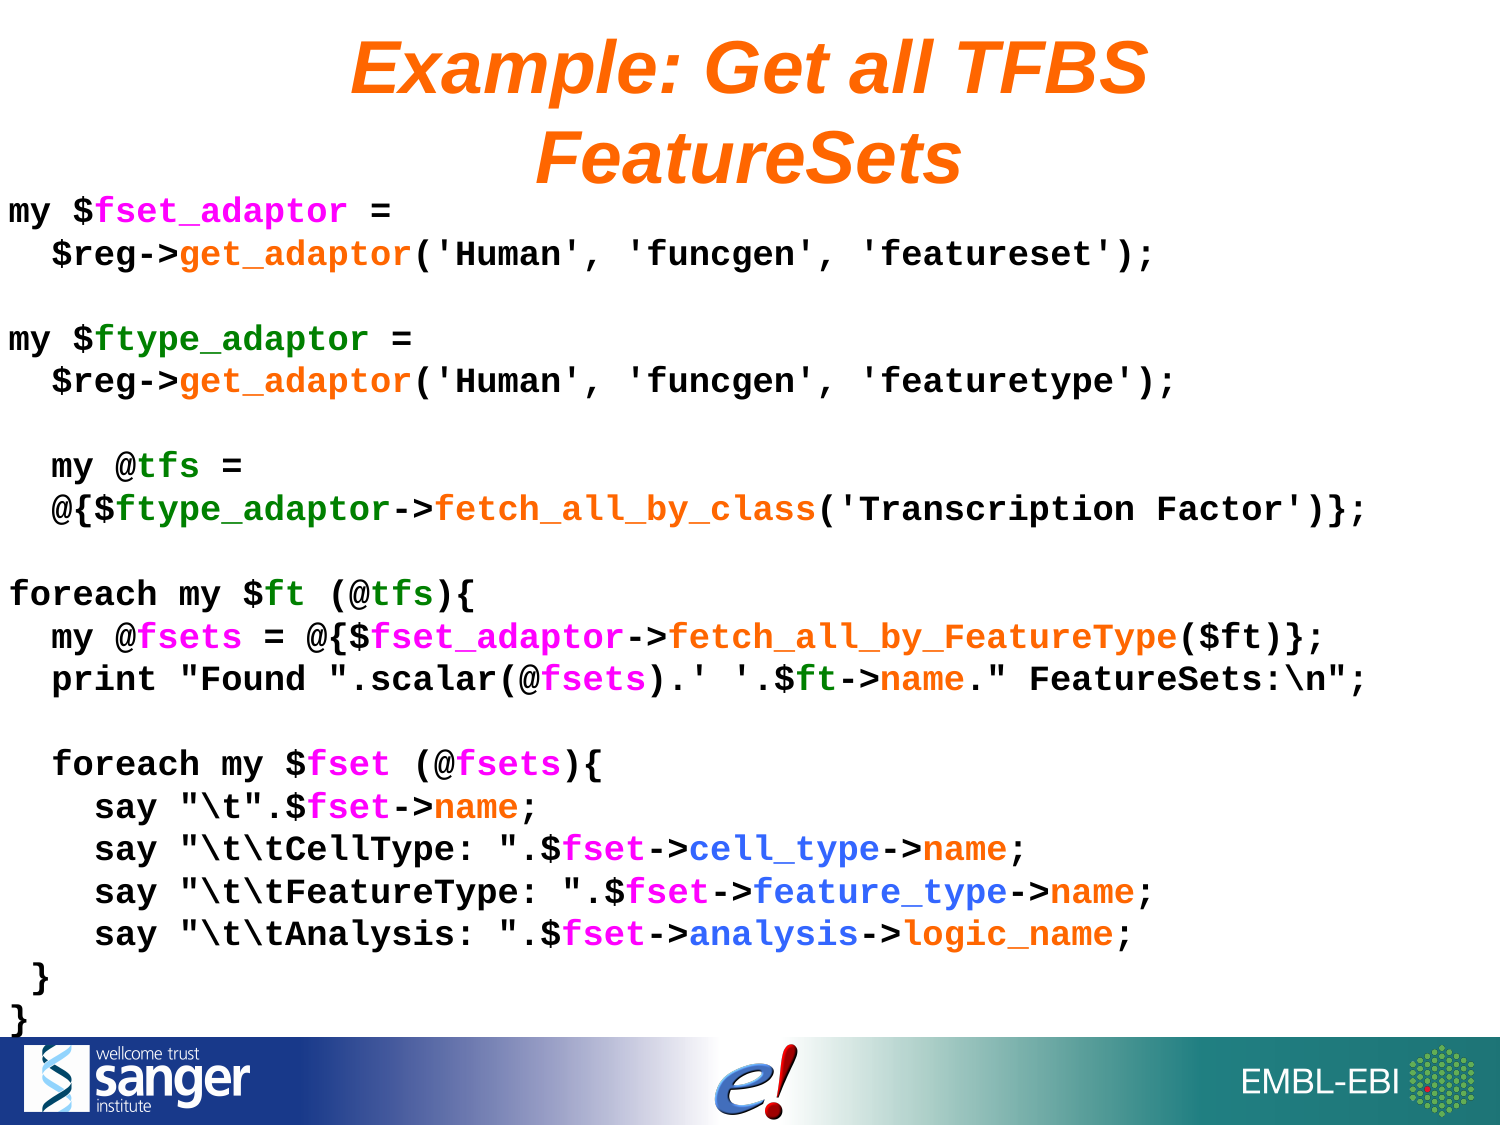

Example: Get all TFBS FeatureSets

my $fset_adaptor =
  $reg->get_adaptor('Human', 'funcgen', 'featureset');

my $ftype_adaptor =
  $reg->get_adaptor('Human', 'funcgen', 'featuretype');

  my @tfs =
  @{$ftype_adaptor->fetch_all_by_class('Transcription Factor')};

foreach my $ft (@tfs){
  my @fsets = @{$fset_adaptor->fetch_all_by_FeatureType($ft)};
  print "Found ".scalar(@fsets).' '.$ft->name." FeatureSets:\n";

  foreach my $fset (@fsets){
    say "\t".$fset->name;
    say "\t\tCellType: ".$fset->cell_type->name;
    say "\t\tFeatureType: ".$fset->feature_type->name;
    say "\t\tAnalysis: ".$fset->analysis->logic_name;
 }
}